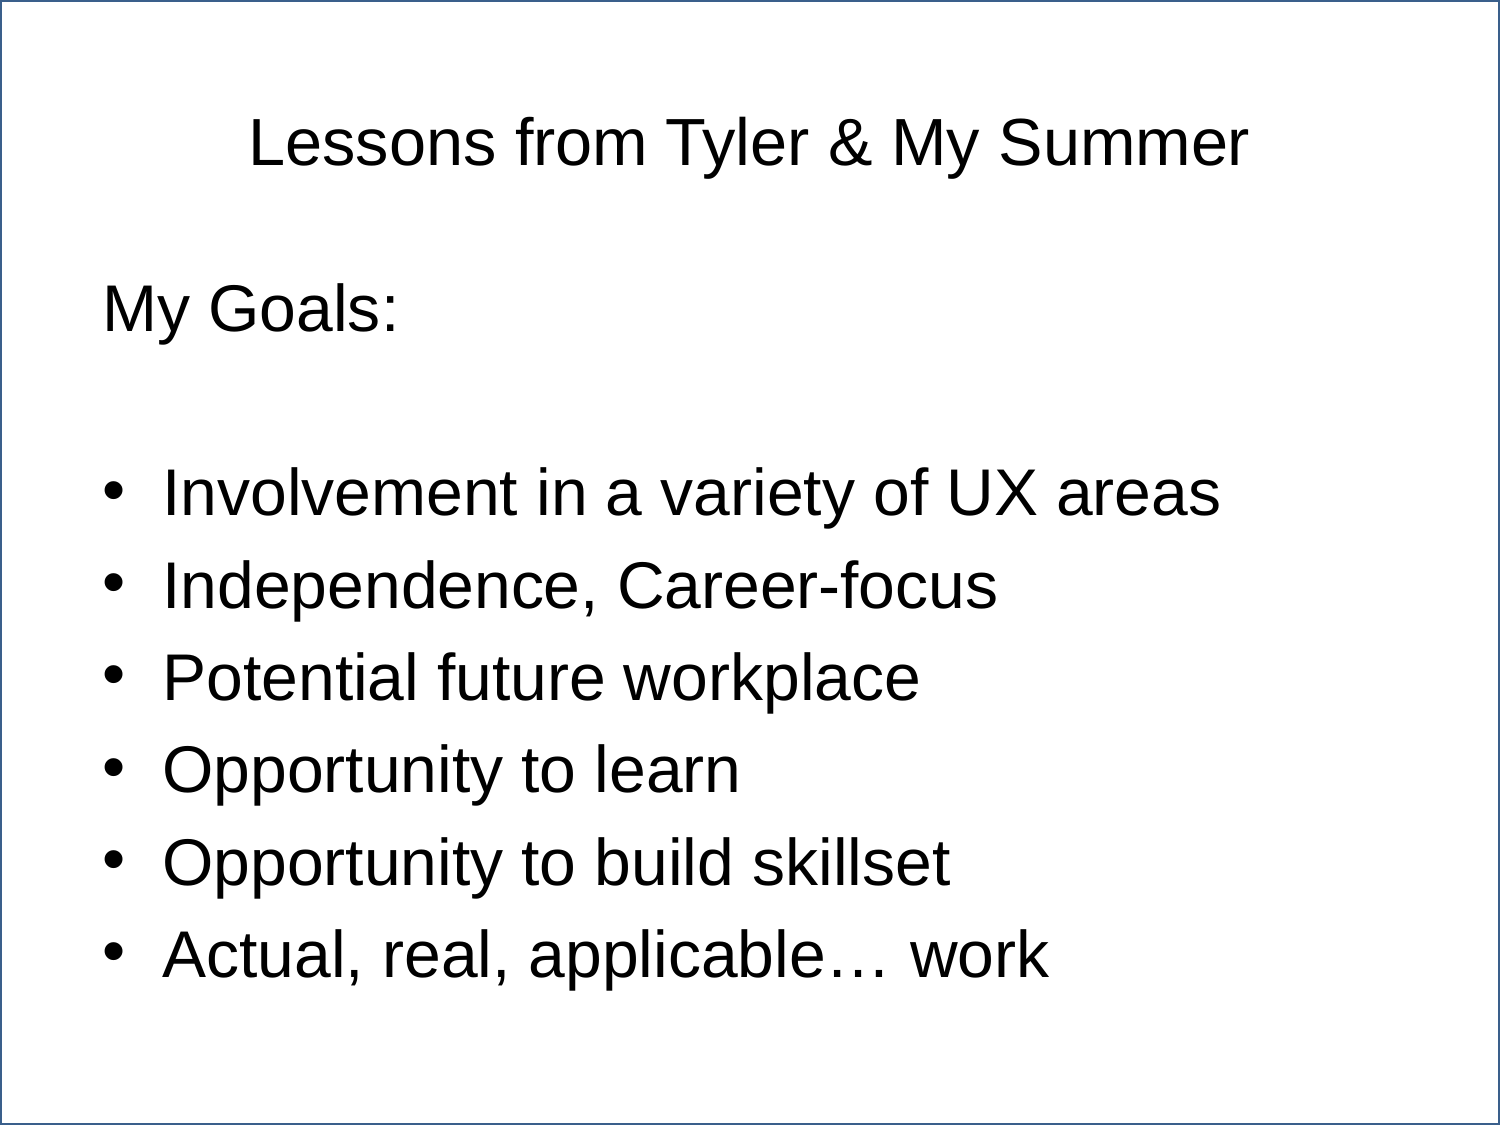

# Lessons from Tyler & My Summer
My Goals:

Involvement in a variety of UX areas
Independence, Career-focus
Potential future workplace
Opportunity to learn
Opportunity to build skillset
Actual, real, applicable… work